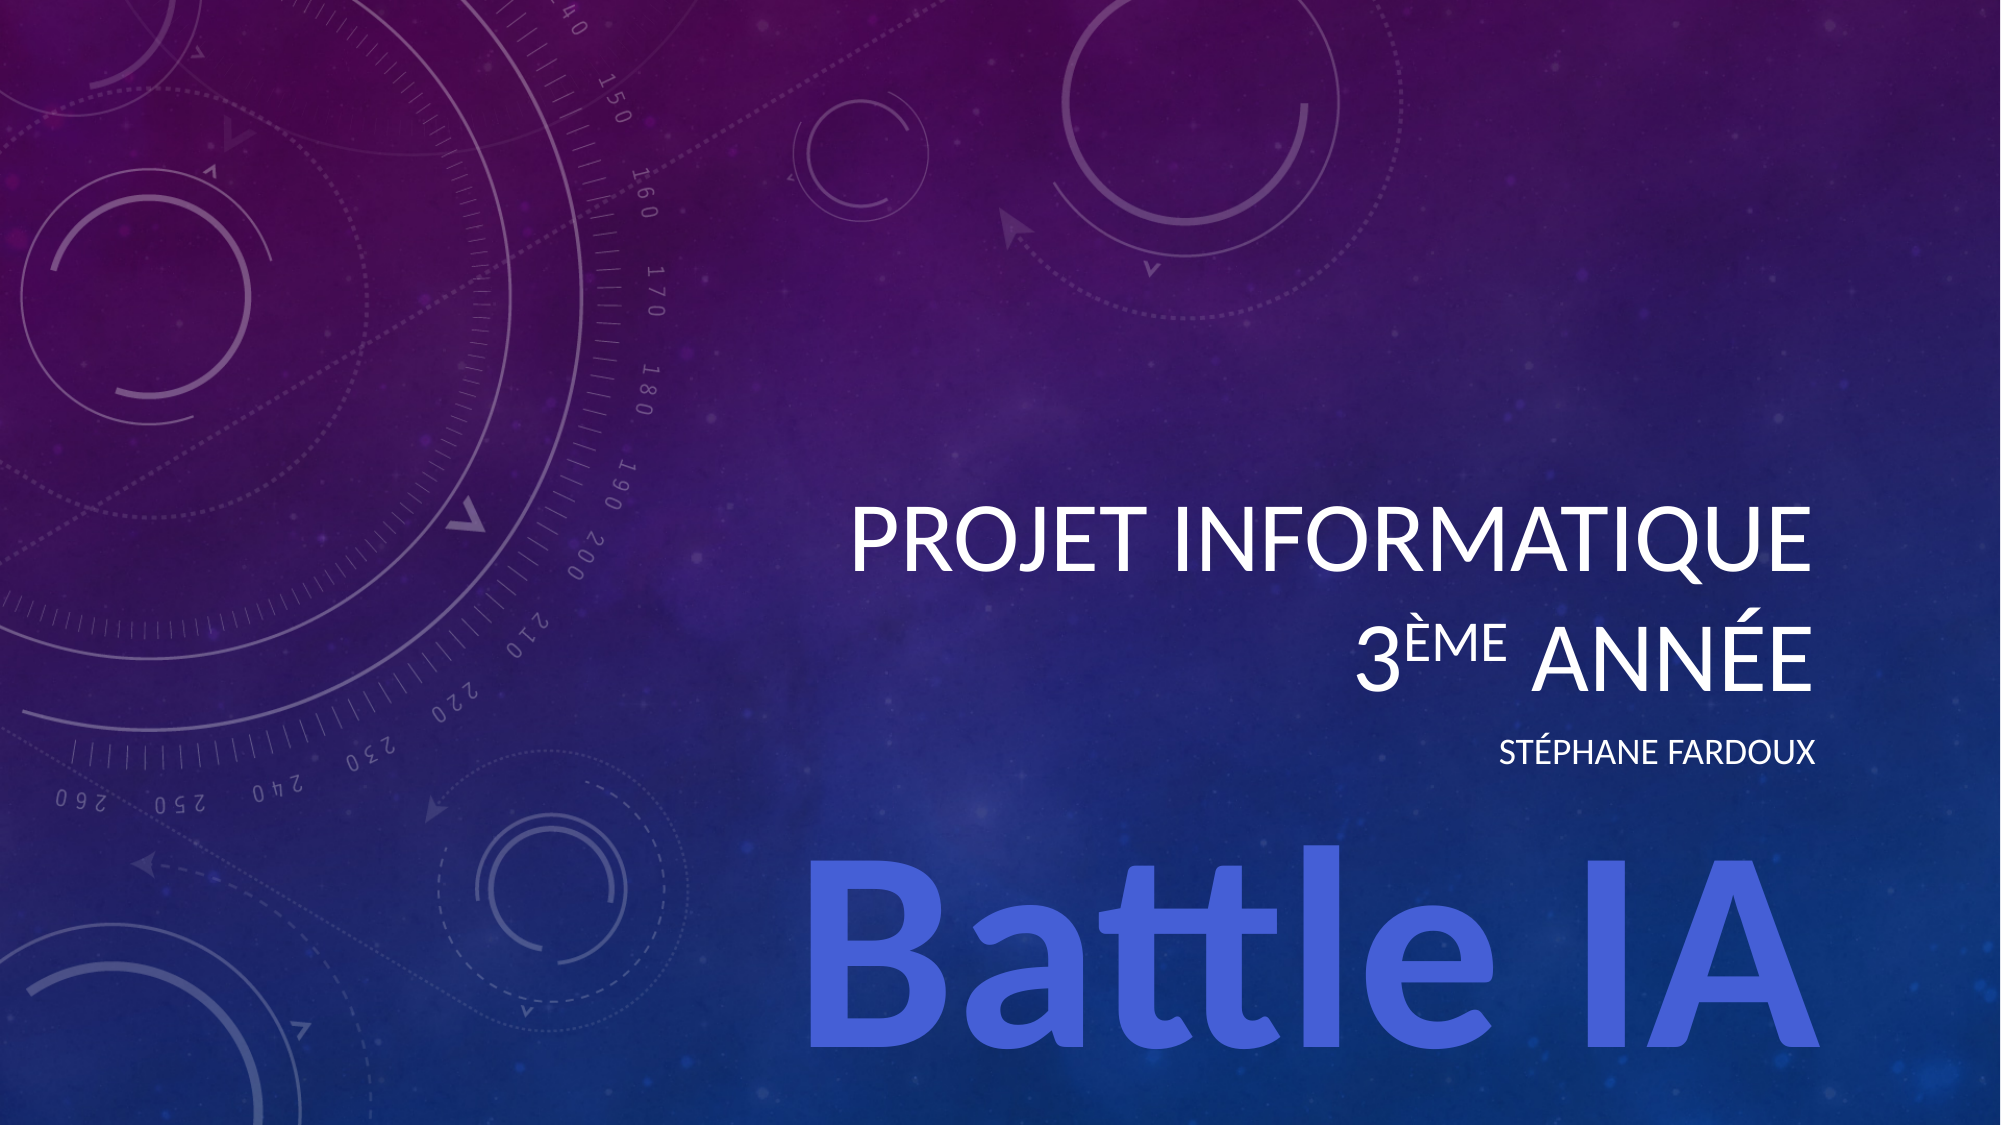

# Projet Informatique 3ème année
Stéphane Fardoux
Battle IA